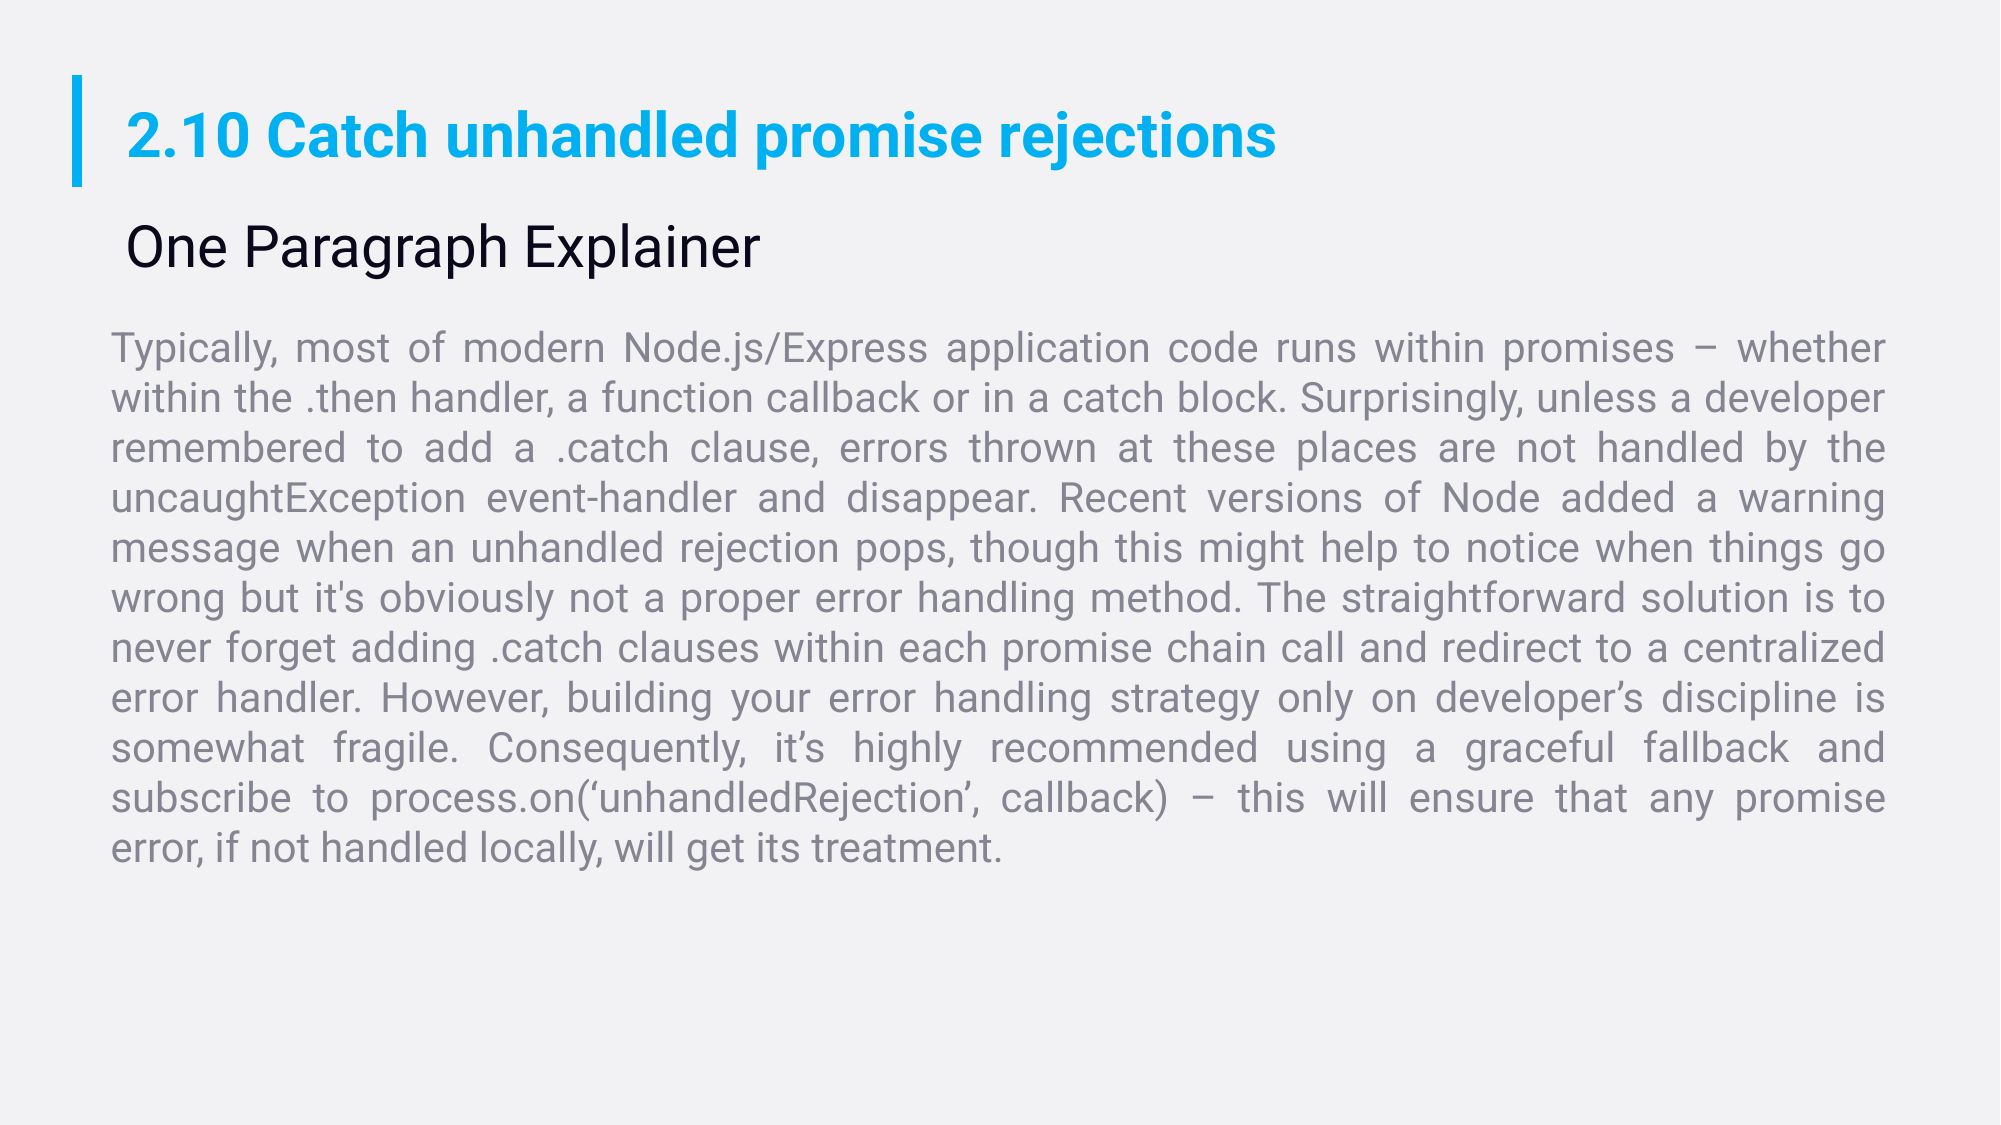

# 2.10 Catch unhandled promise rejections
One Paragraph Explainer
Typically, most of modern Node.js/Express application code runs within promises – whether within the .then handler, a function callback or in a catch block. Surprisingly, unless a developer remembered to add a .catch clause, errors thrown at these places are not handled by the uncaughtException event-handler and disappear. Recent versions of Node added a warning message when an unhandled rejection pops, though this might help to notice when things go wrong but it's obviously not a proper error handling method. The straightforward solution is to never forget adding .catch clauses within each promise chain call and redirect to a centralized error handler. However, building your error handling strategy only on developer’s discipline is somewhat fragile. Consequently, it’s highly recommended using a graceful fallback and subscribe to process.on(‘unhandledRejection’, callback) – this will ensure that any promise error, if not handled locally, will get its treatment.